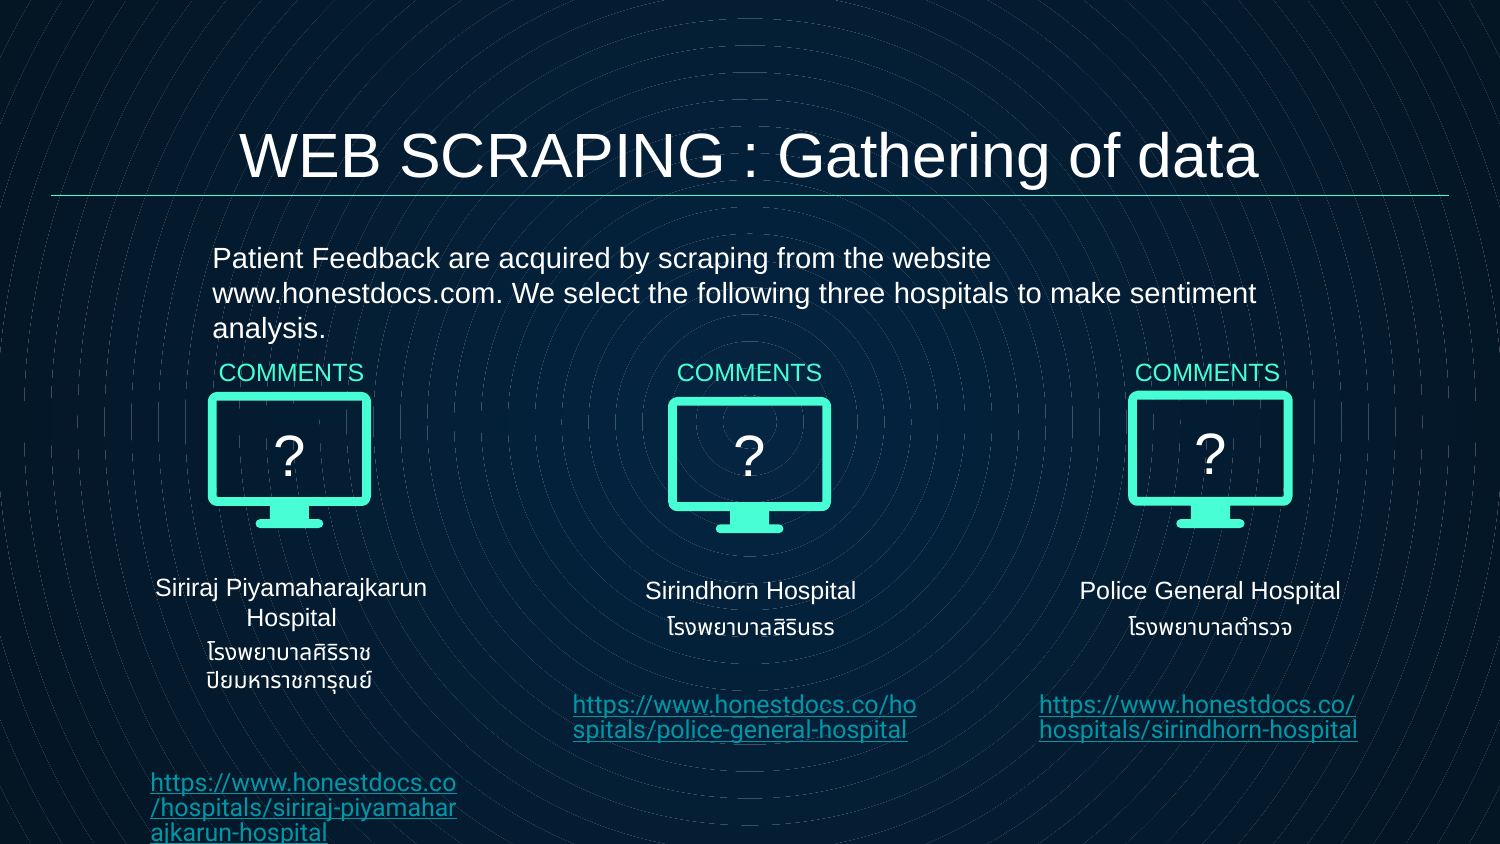

WEB SCRAPING : Gathering of data
Patient Feedback are acquired by scraping from the website www.honestdocs.com. We select the following three hospitals to make sentiment analysis.
COMMENTS
COMMENTS
COMMENTS

?
?
?
# Siriraj Piyamaharajkarun Hospital
Sirindhorn Hospital
Police General Hospital
โรงพยาบาลสิรินธร
โรงพยาบาลตำรวจ
โรงพยาบาลศิริราช ปิยมหาราชการุณย์

https://www.honestdocs.co/hospitals/police-general-hospital
https://www.honestdocs.co/hospitals/sirindhorn-hospital
https://www.honestdocs.co/hospitals/siriraj-piyamaharajkarun-hospital